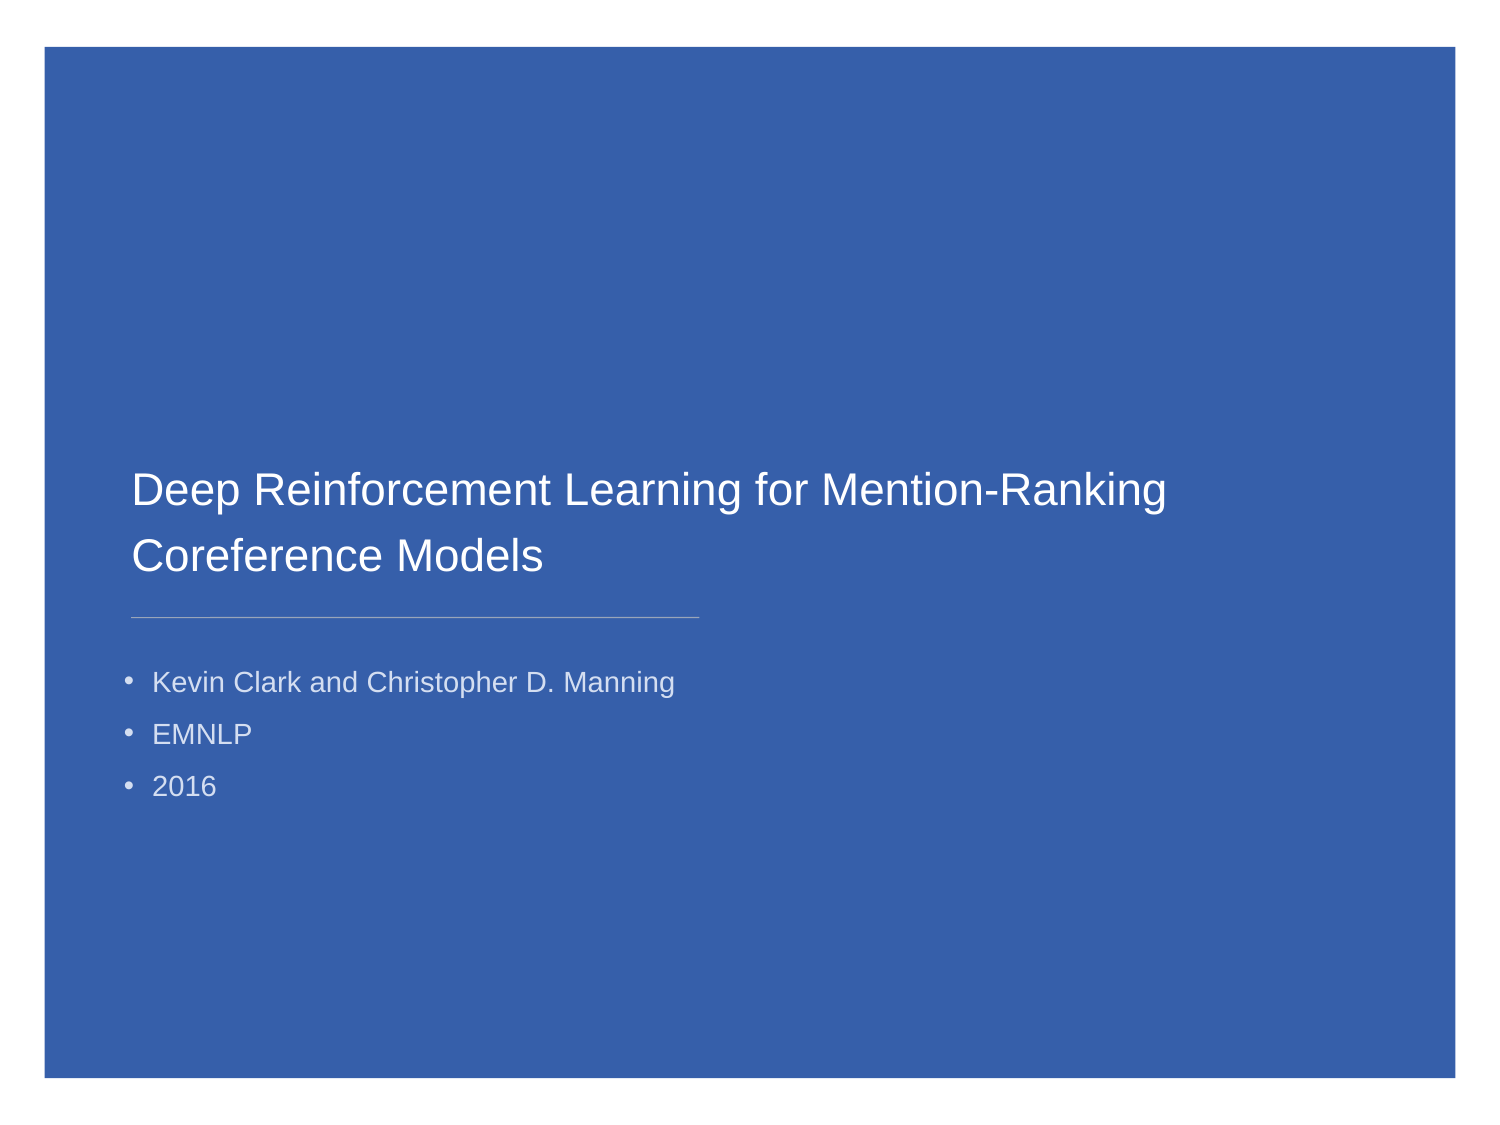

Deep Reinforcement Learning for Mention-Ranking
Coreference Models

Kevin Clark and Christopher D. Manning
EMNLP
2016